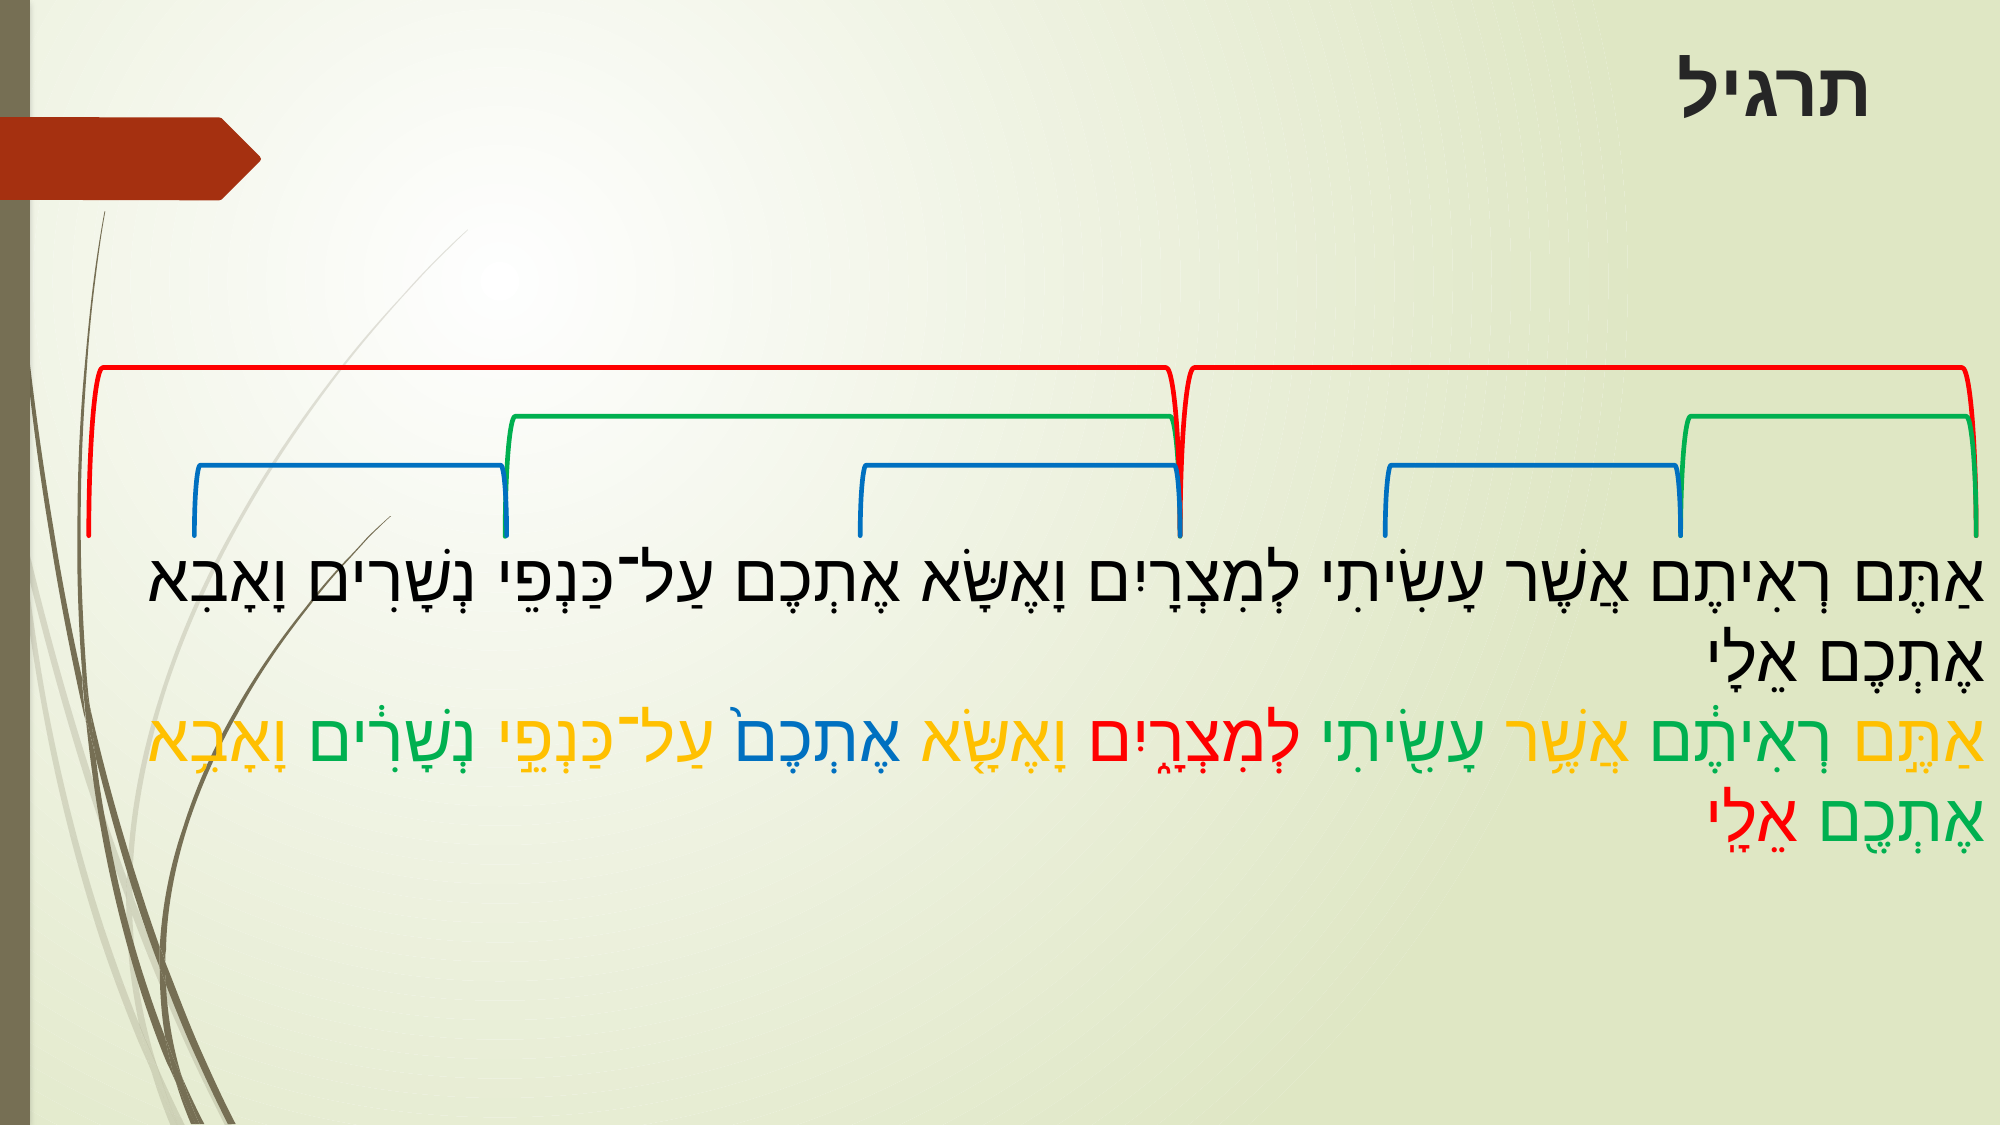

# תרגיל

אַתֶּם רְאִיתֶם אֲשֶׁר עָשִׂיתִי לְמִצְרָיִם וָאֶשָּׂא אֶתְכֶם עַל־כַּנְפֵי נְשָׁרִים וָאָבִא אֶתְכֶם אֵלָי
אַתֶּ֣ם רְאִיתֶ֔ם אֲשֶׁ֥ר עָשִׂ֖יתִי לְמִצְרָ֑יִם וָאֶשָּׂ֤א אֶתְכֶם֙ עַל־כַּנְפֵ֣י נְשָׁרִ֔ים וָאָבִ֥א אֶתְכֶ֖ם אֵלָֽי